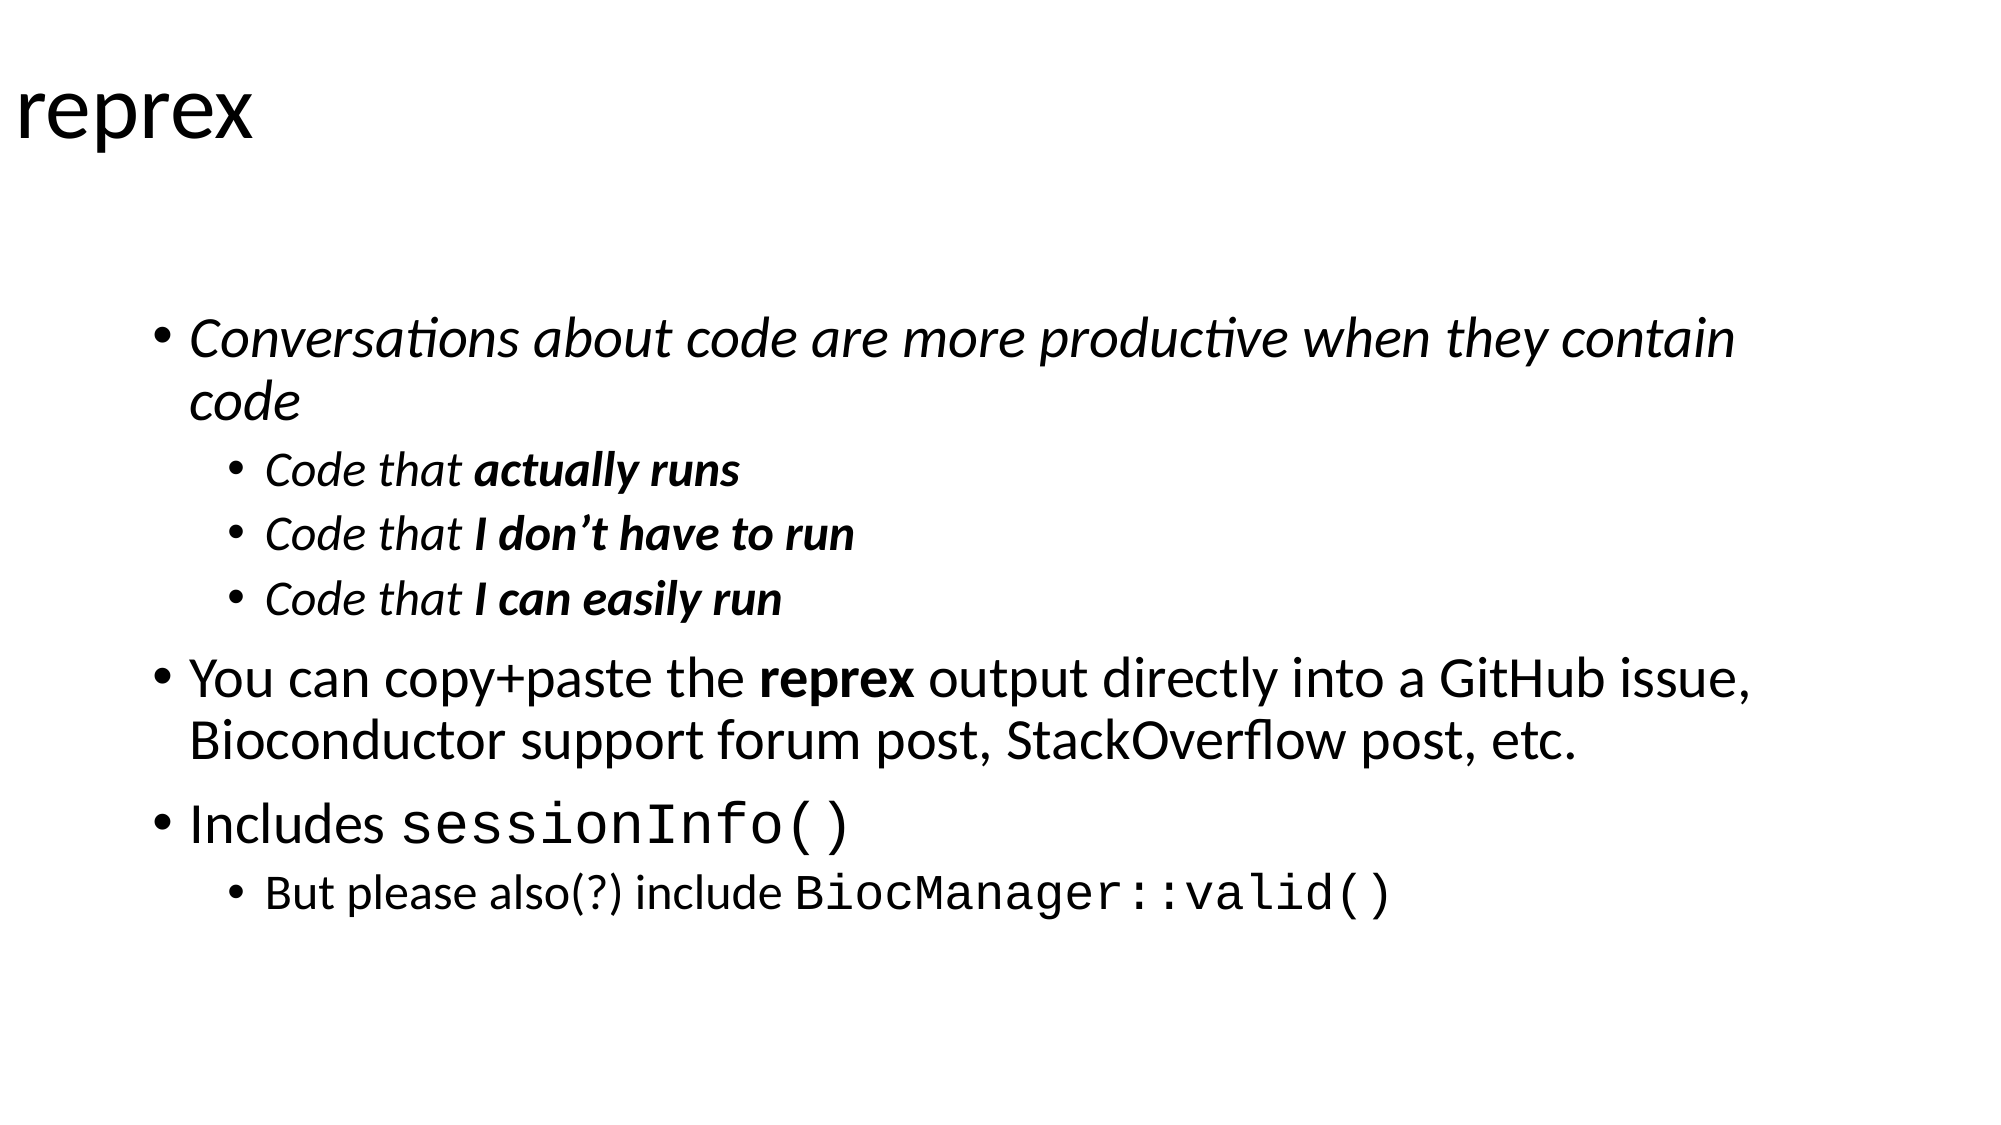

# reprex
Conversations about code are more productive when they contain code
Code that actually runs
Code that I don’t have to run
Code that I can easily run
You can copy+paste the reprex output directly into a GitHub issue, Bioconductor support forum post, StackOverflow post, etc.
Includes sessionInfo()
But please also(?) include BiocManager::valid()